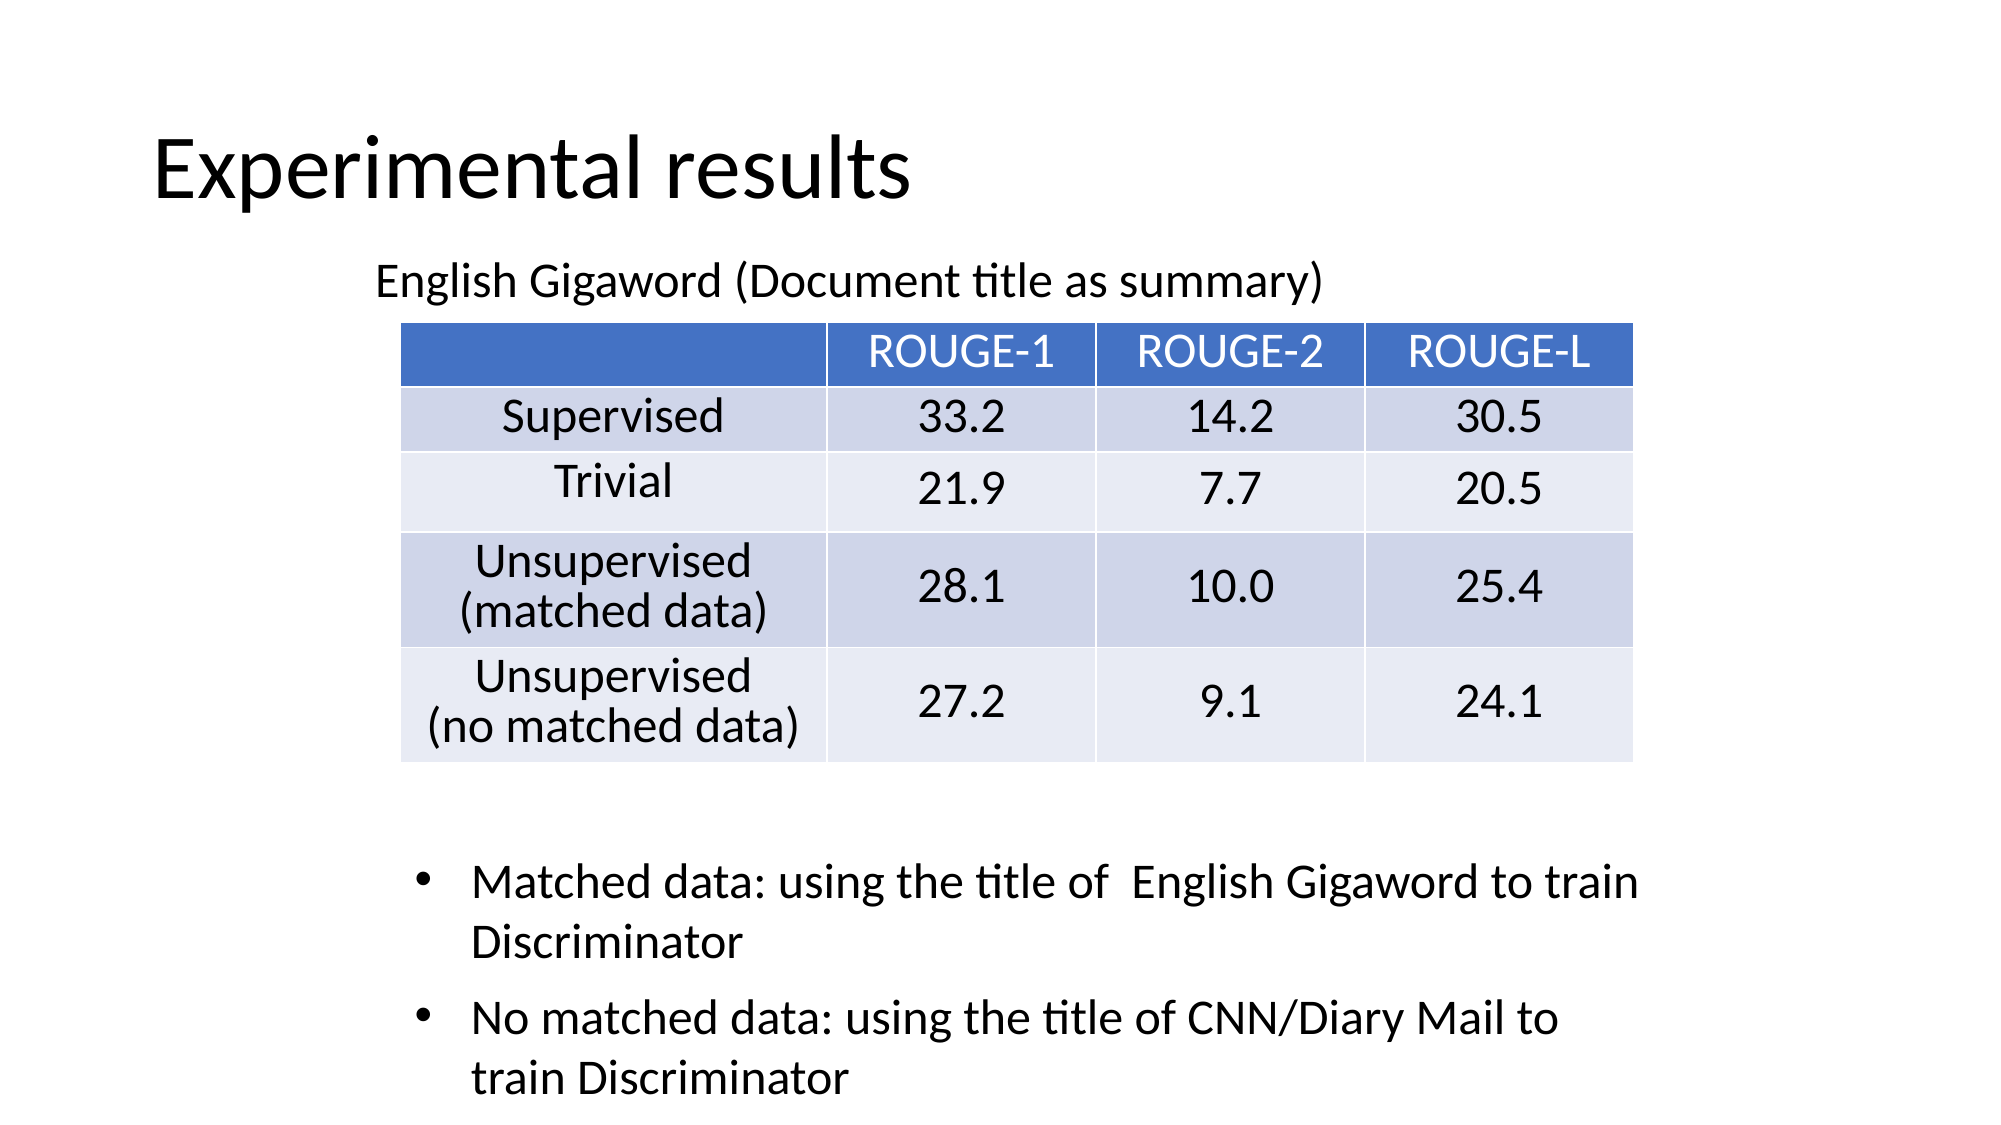

# Experimental results
English Gigaword (Document title as summary)
|  | ROUGE-1 | ROUGE-2 | ROUGE-L |
| --- | --- | --- | --- |
| Supervised | 33.2 | 14.2 | 30.5 |
| Trivial | 21.9 | 7.7 | 20.5 |
| Unsupervised (matched data) | 28.1 | 10.0 | 25.4 |
| Unsupervised (no matched data) | 27.2 | 9.1 | 24.1 |
Matched data: using the title of  English Gigaword to train Discriminator
No matched data: using the title of CNN/Diary Mail to train Discriminator